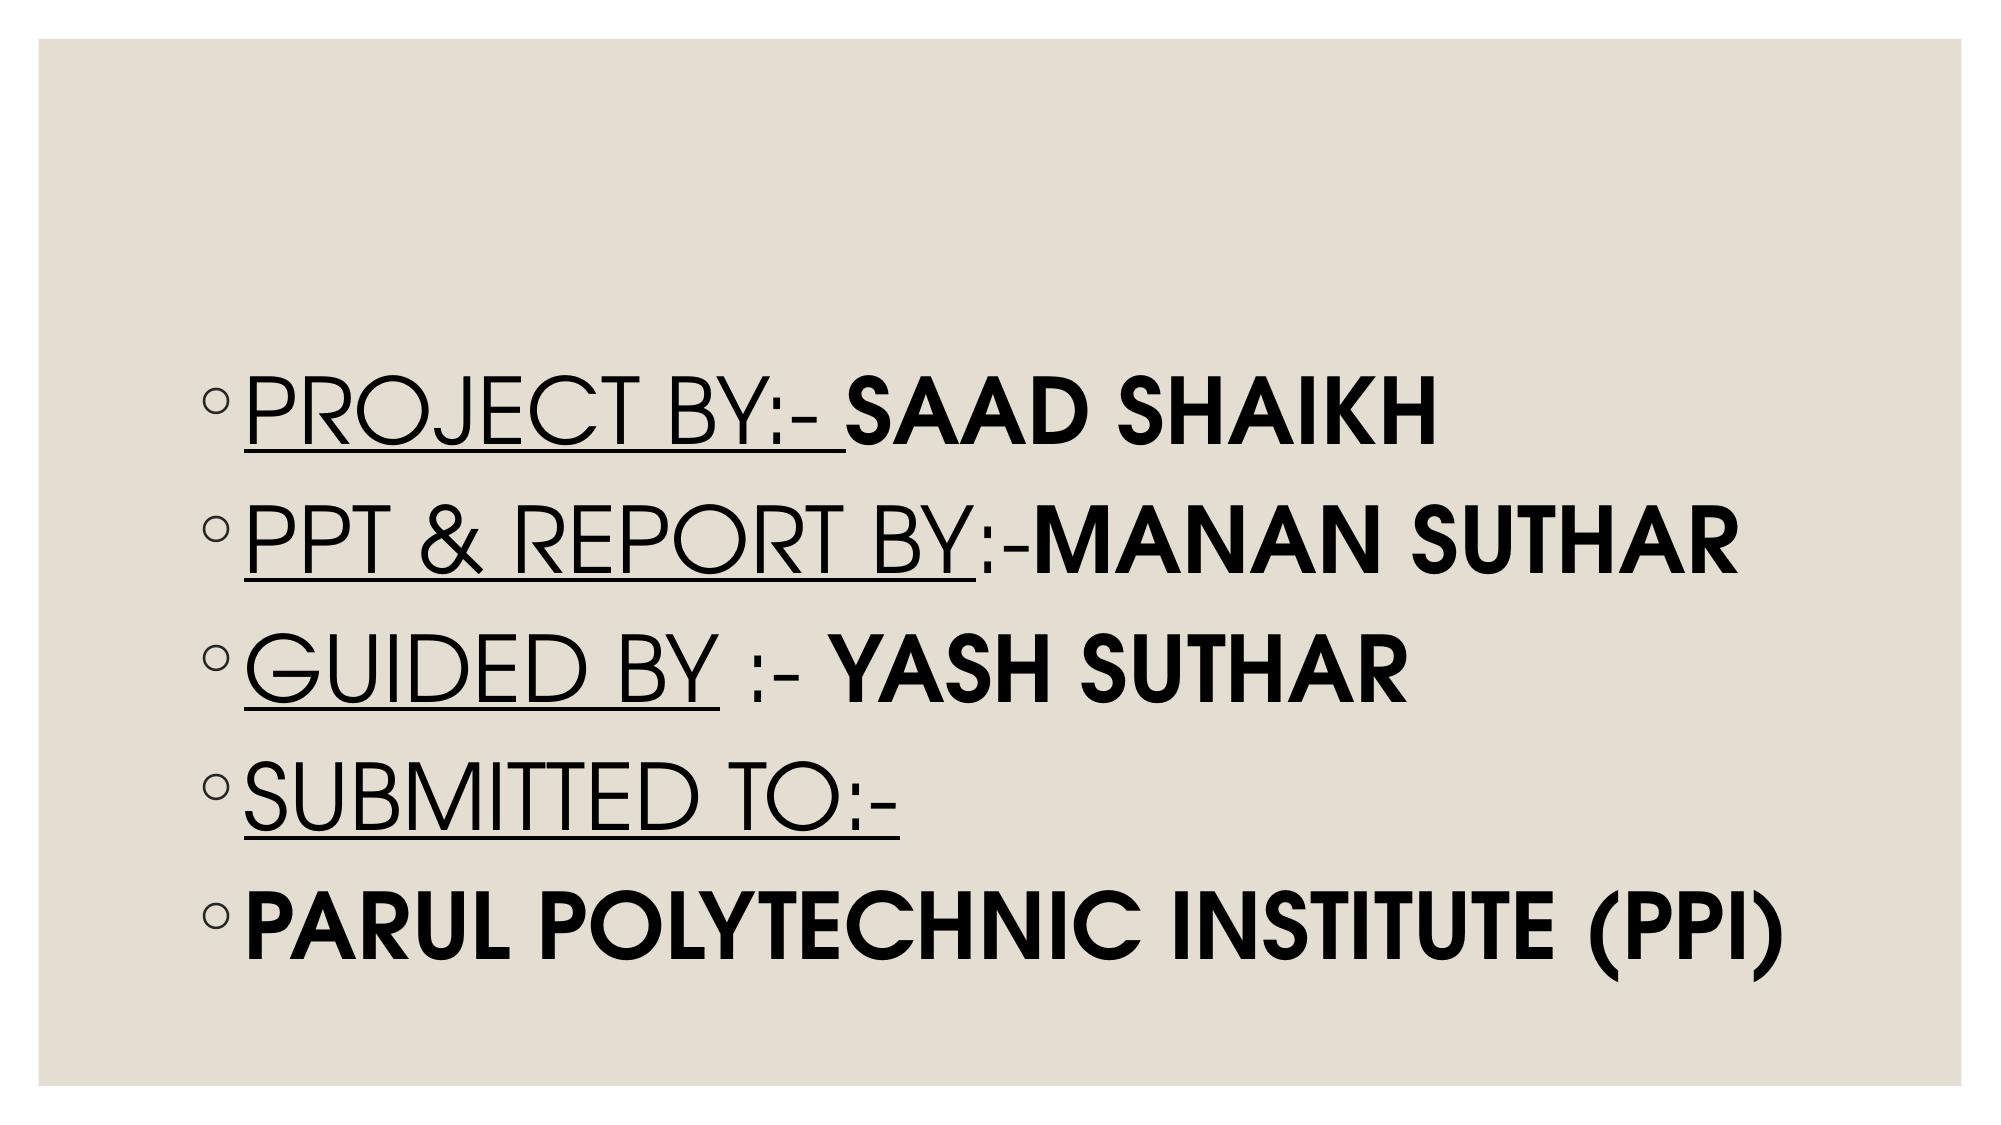

#
PROJECT BY:- SAAD SHAIKH
PPT & REPORT BY:-MANAN SUTHAR
GUIDED BY :- YASH SUTHAR
SUBMITTED TO:-
PARUL POLYTECHNIC INSTITUTE (PPI)